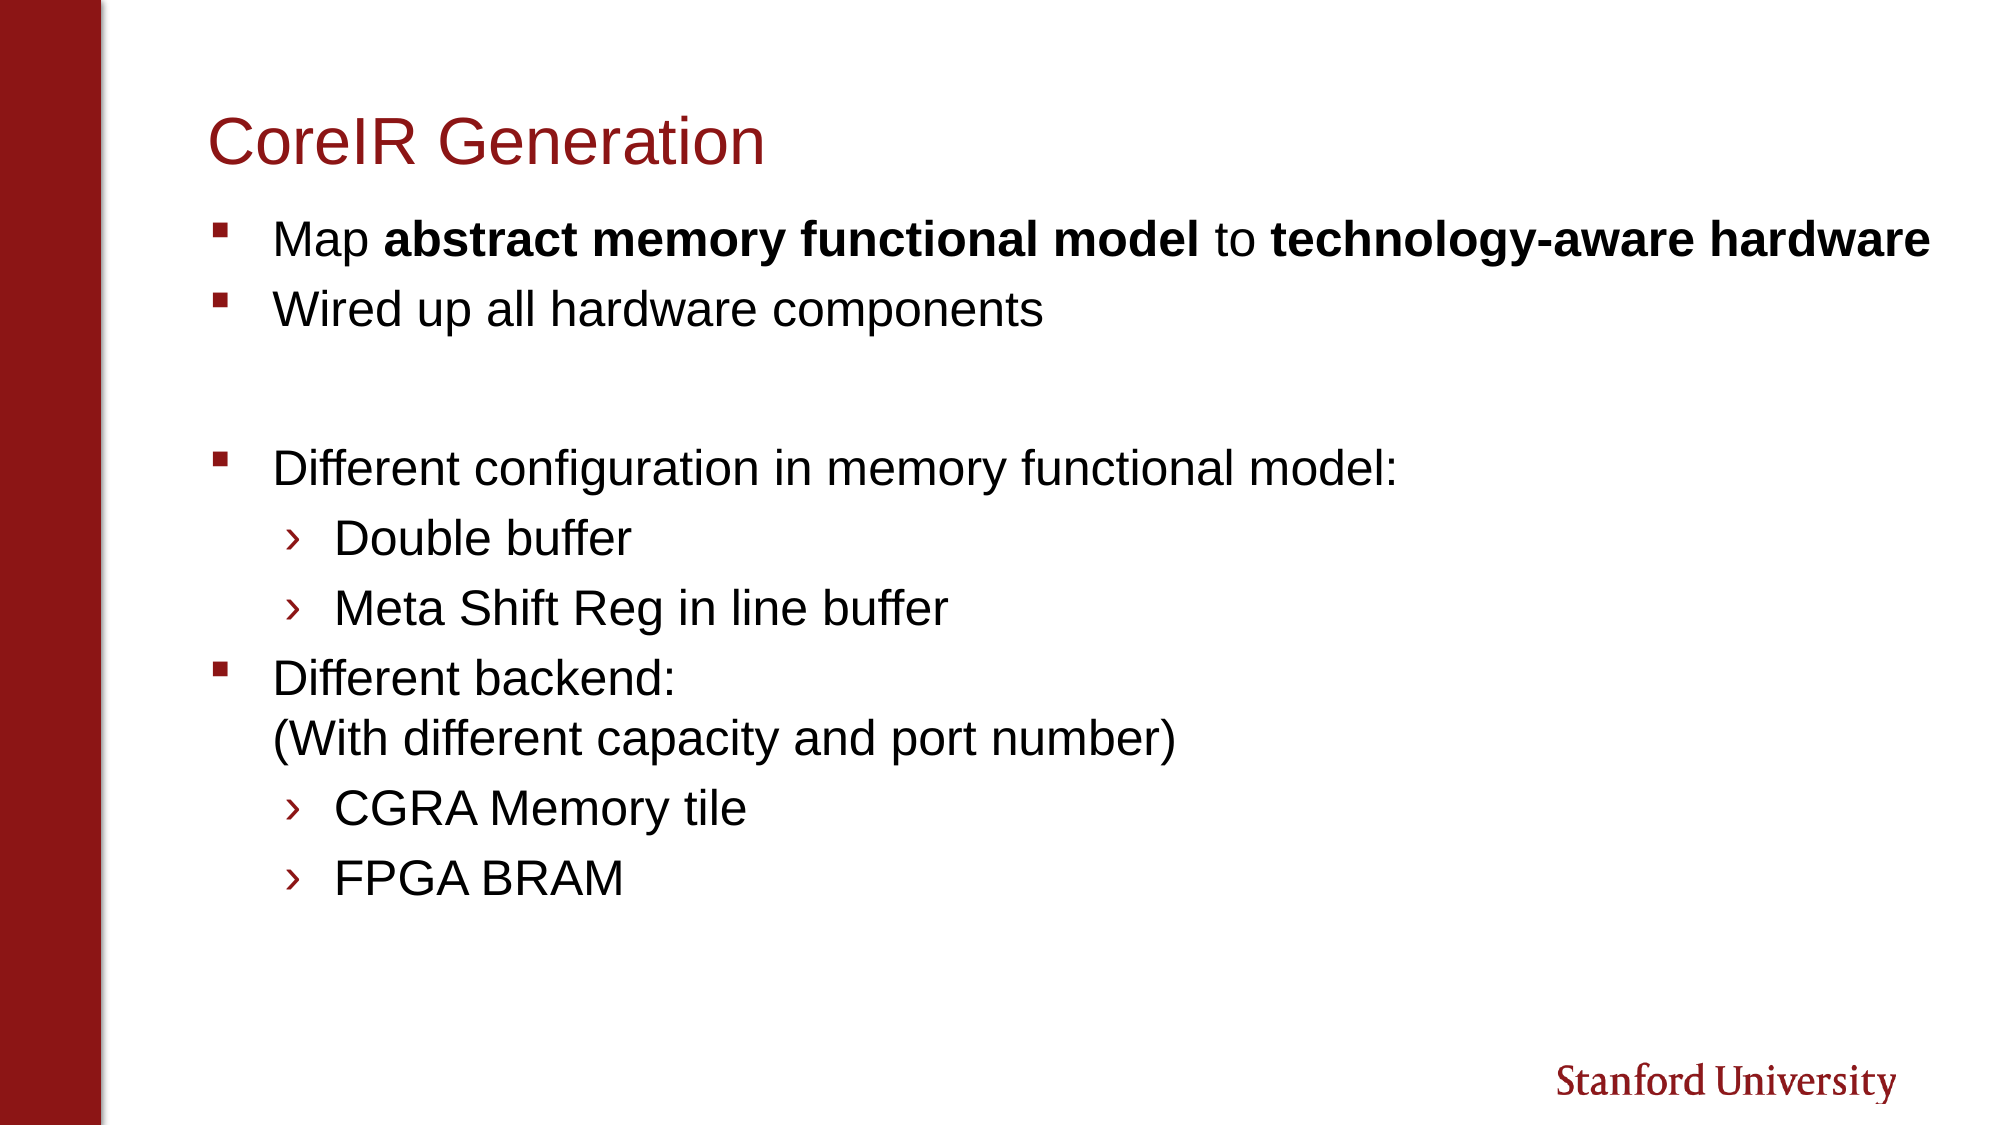

# CoreIR Generation
Map abstract memory functional model to technology-aware hardware
Wired up all hardware components

Different configuration in memory functional model:
Double buffer
Meta Shift Reg in line buffer
Different backend:
(With different capacity and port number)
CGRA Memory tile
FPGA BRAM